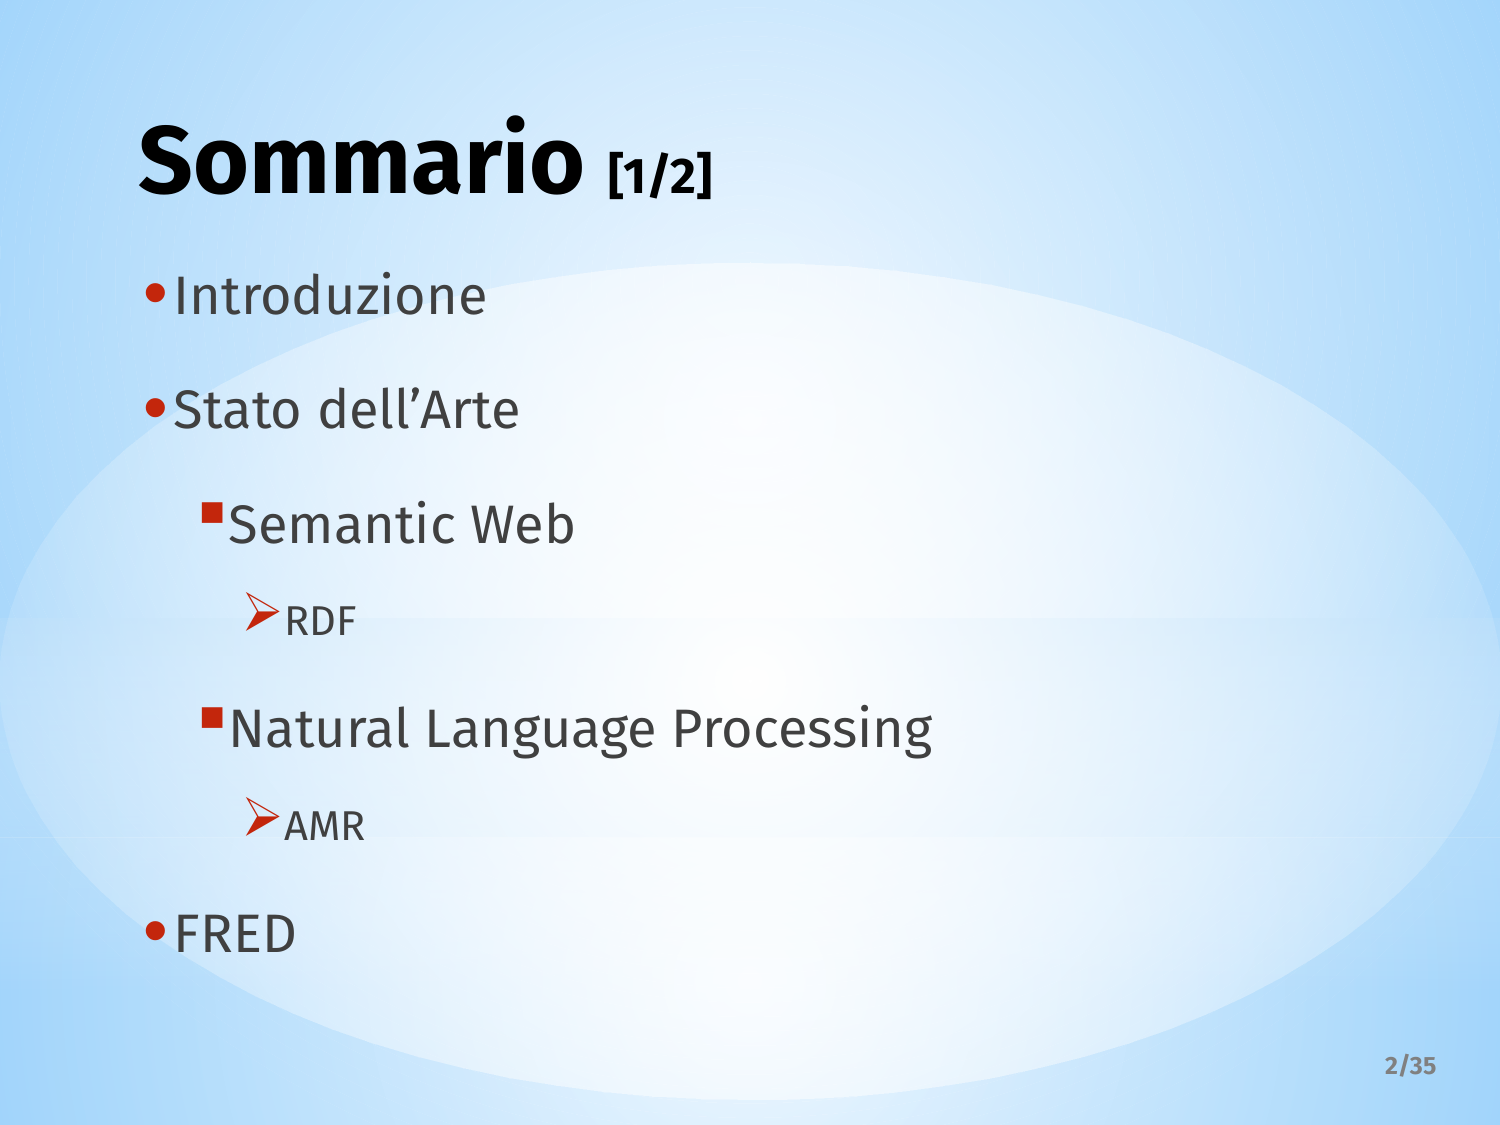

# Sommario [1/2]
Introduzione
Stato dell’Arte
Semantic Web
RDF
Natural Language Processing
AMR
FRED
2/35